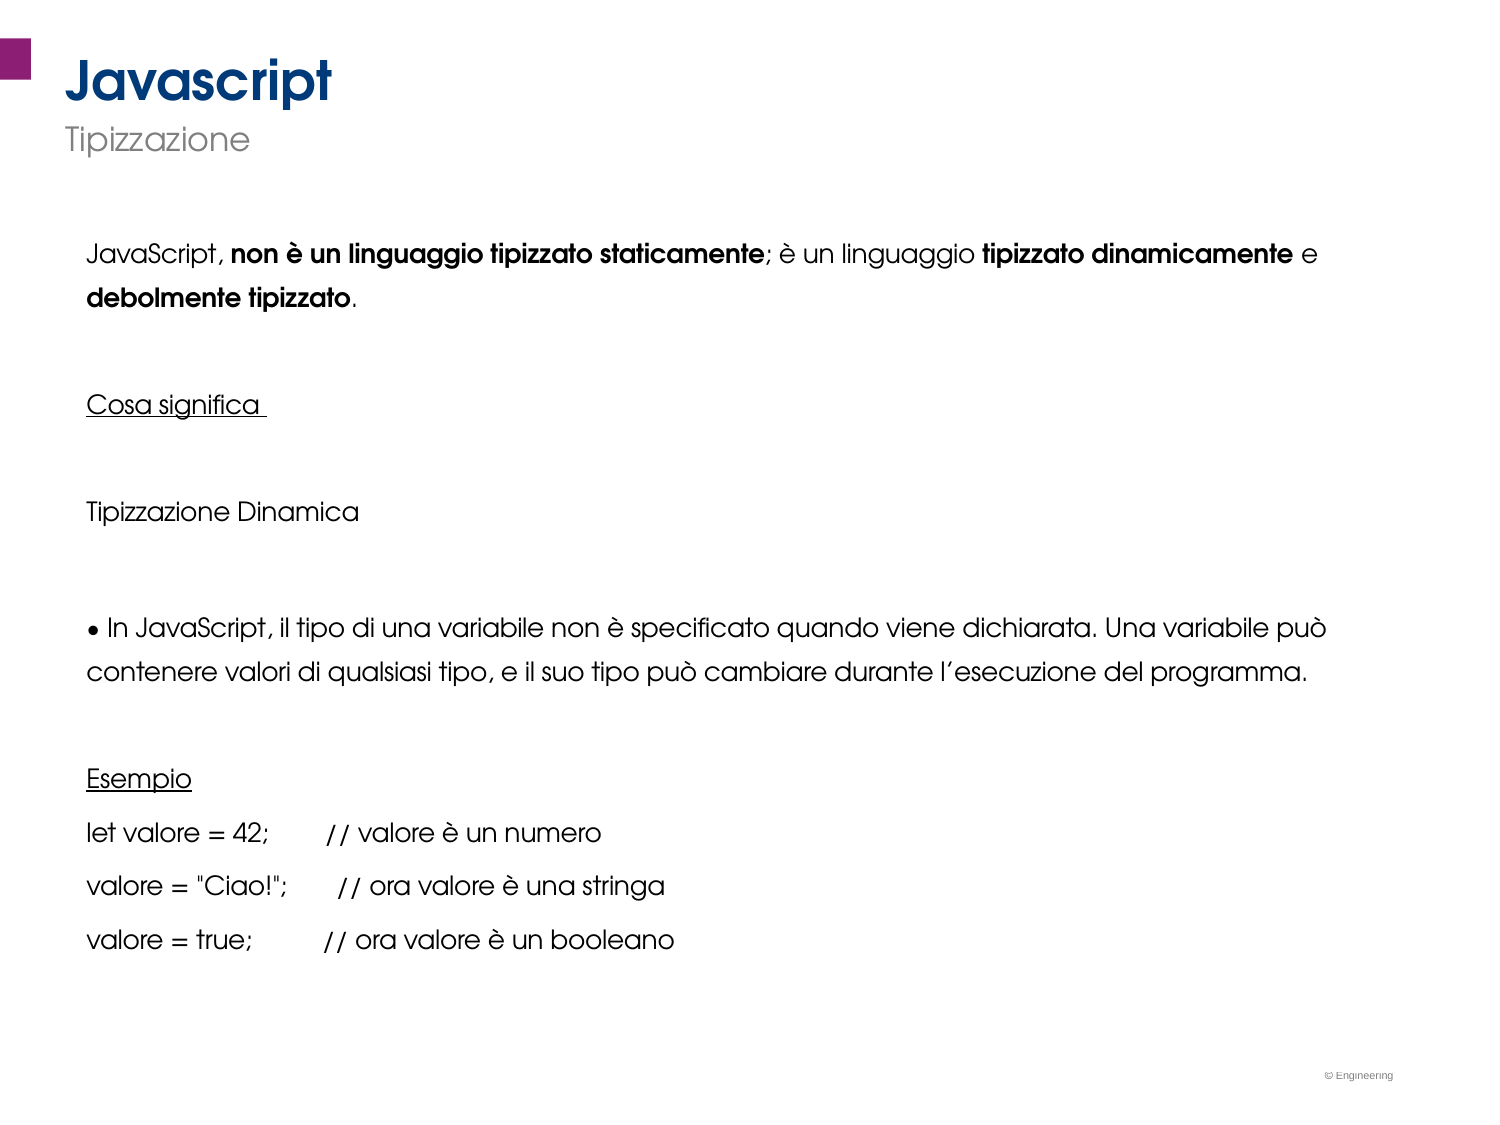

Javascript
Tipizzazione
JavaScript, non è un linguaggio tipizzato staticamente; è un linguaggio tipizzato dinamicamente e debolmente tipizzato.

Cosa significa

Tipizzazione Dinamica

• In JavaScript, il tipo di una variabile non è specificato quando viene dichiarata. Una variabile può contenere valori di qualsiasi tipo, e il suo tipo può cambiare durante l’esecuzione del programma.

Esempio
let valore = 42;        // valore è un numero
valore = "Ciao!";       // ora valore è una stringa
valore = true;          // ora valore è un booleano